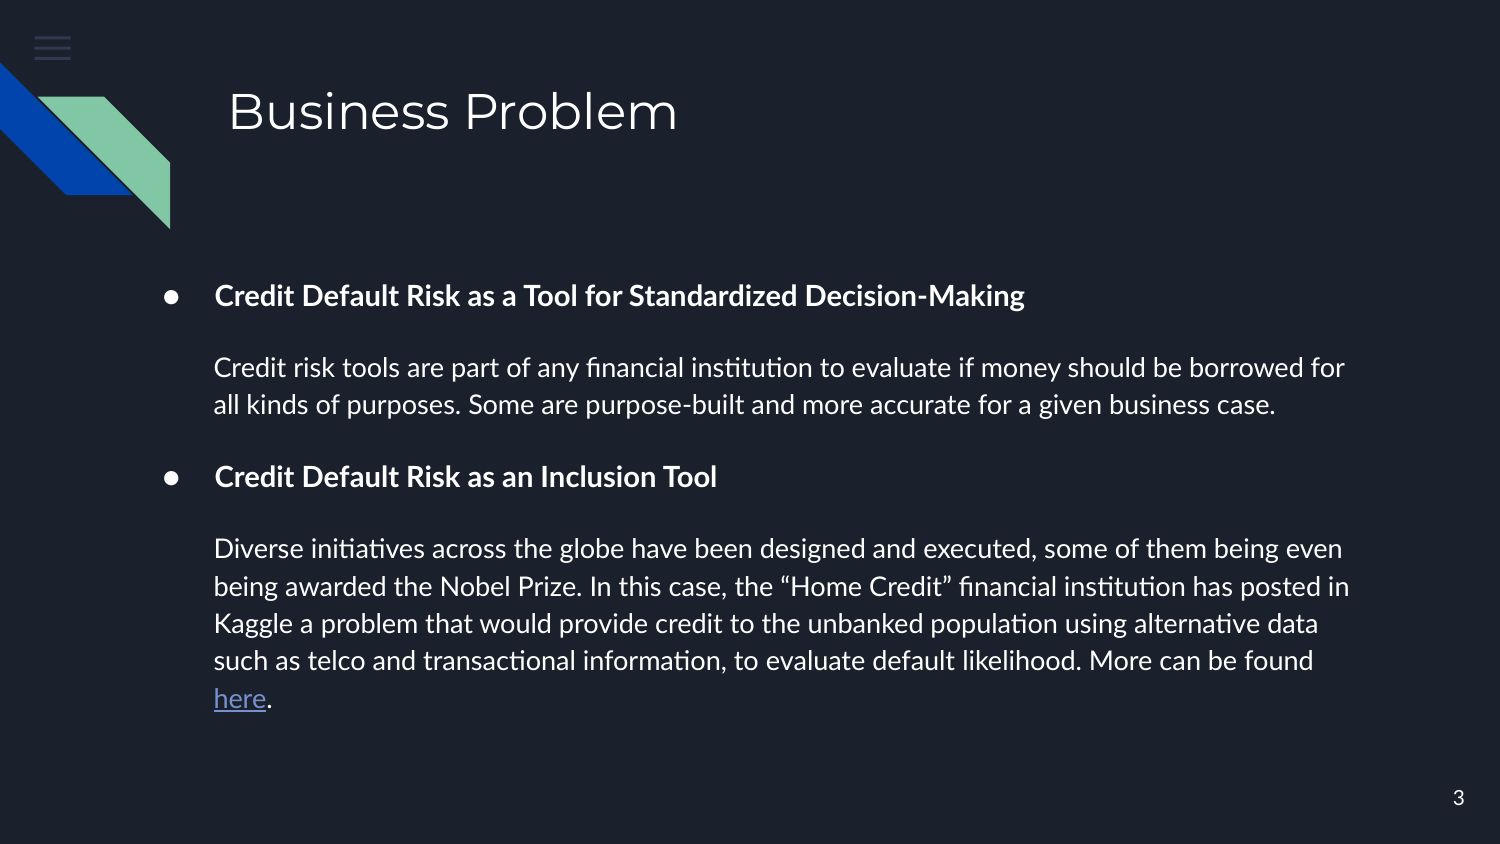

# Business Problem
Credit Default Risk as a Tool for Standardized Decision-Making
Credit risk tools are part of any financial institution to evaluate if money should be borrowed for all kinds of purposes. Some are purpose-built and more accurate for a given business case.
Credit Default Risk as an Inclusion Tool
Diverse initiatives across the globe have been designed and executed, some of them being even being awarded the Nobel Prize. In this case, the “Home Credit” financial institution has posted in Kaggle a problem that would provide credit to the unbanked population using alternative data such as telco and transactional information, to evaluate default likelihood. More can be found here.

3